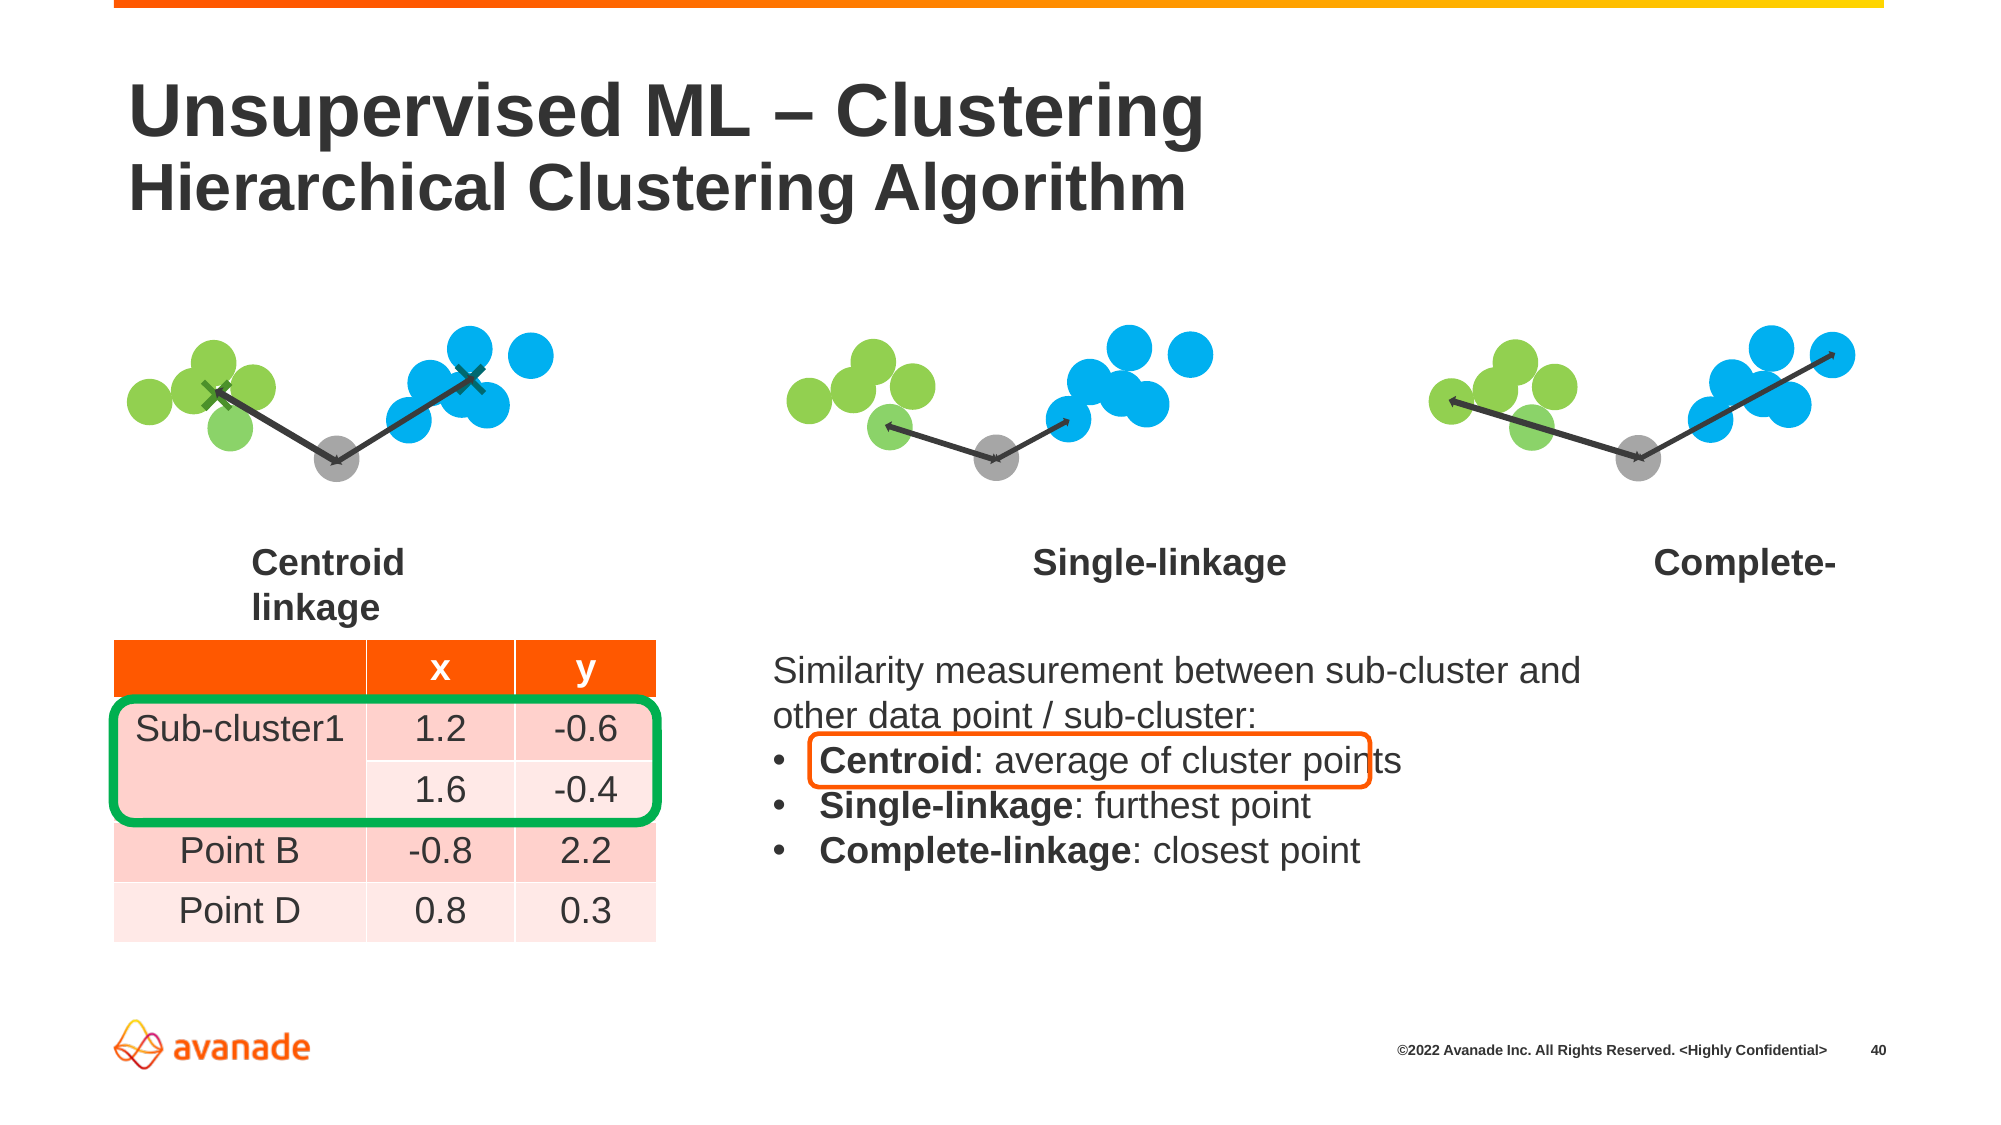

# Unsupervised ML – Clustering Hierarchical Clustering Algorithm

Centroid				   Single-linkage			     Complete-linkage
|  | x | y |
| --- | --- | --- |
| Sub-cluster1 | 1.2 | -0.6 |
| Point C | 1.6 | -0.4 |
| Point B | -0.8 | 2.2 |
| Point D | 0.8 | 0.3 |
Similarity measurement between sub-cluster and other data point / sub-cluster:
Centroid: average of cluster points
Single-linkage: furthest point
Complete-linkage: closest point